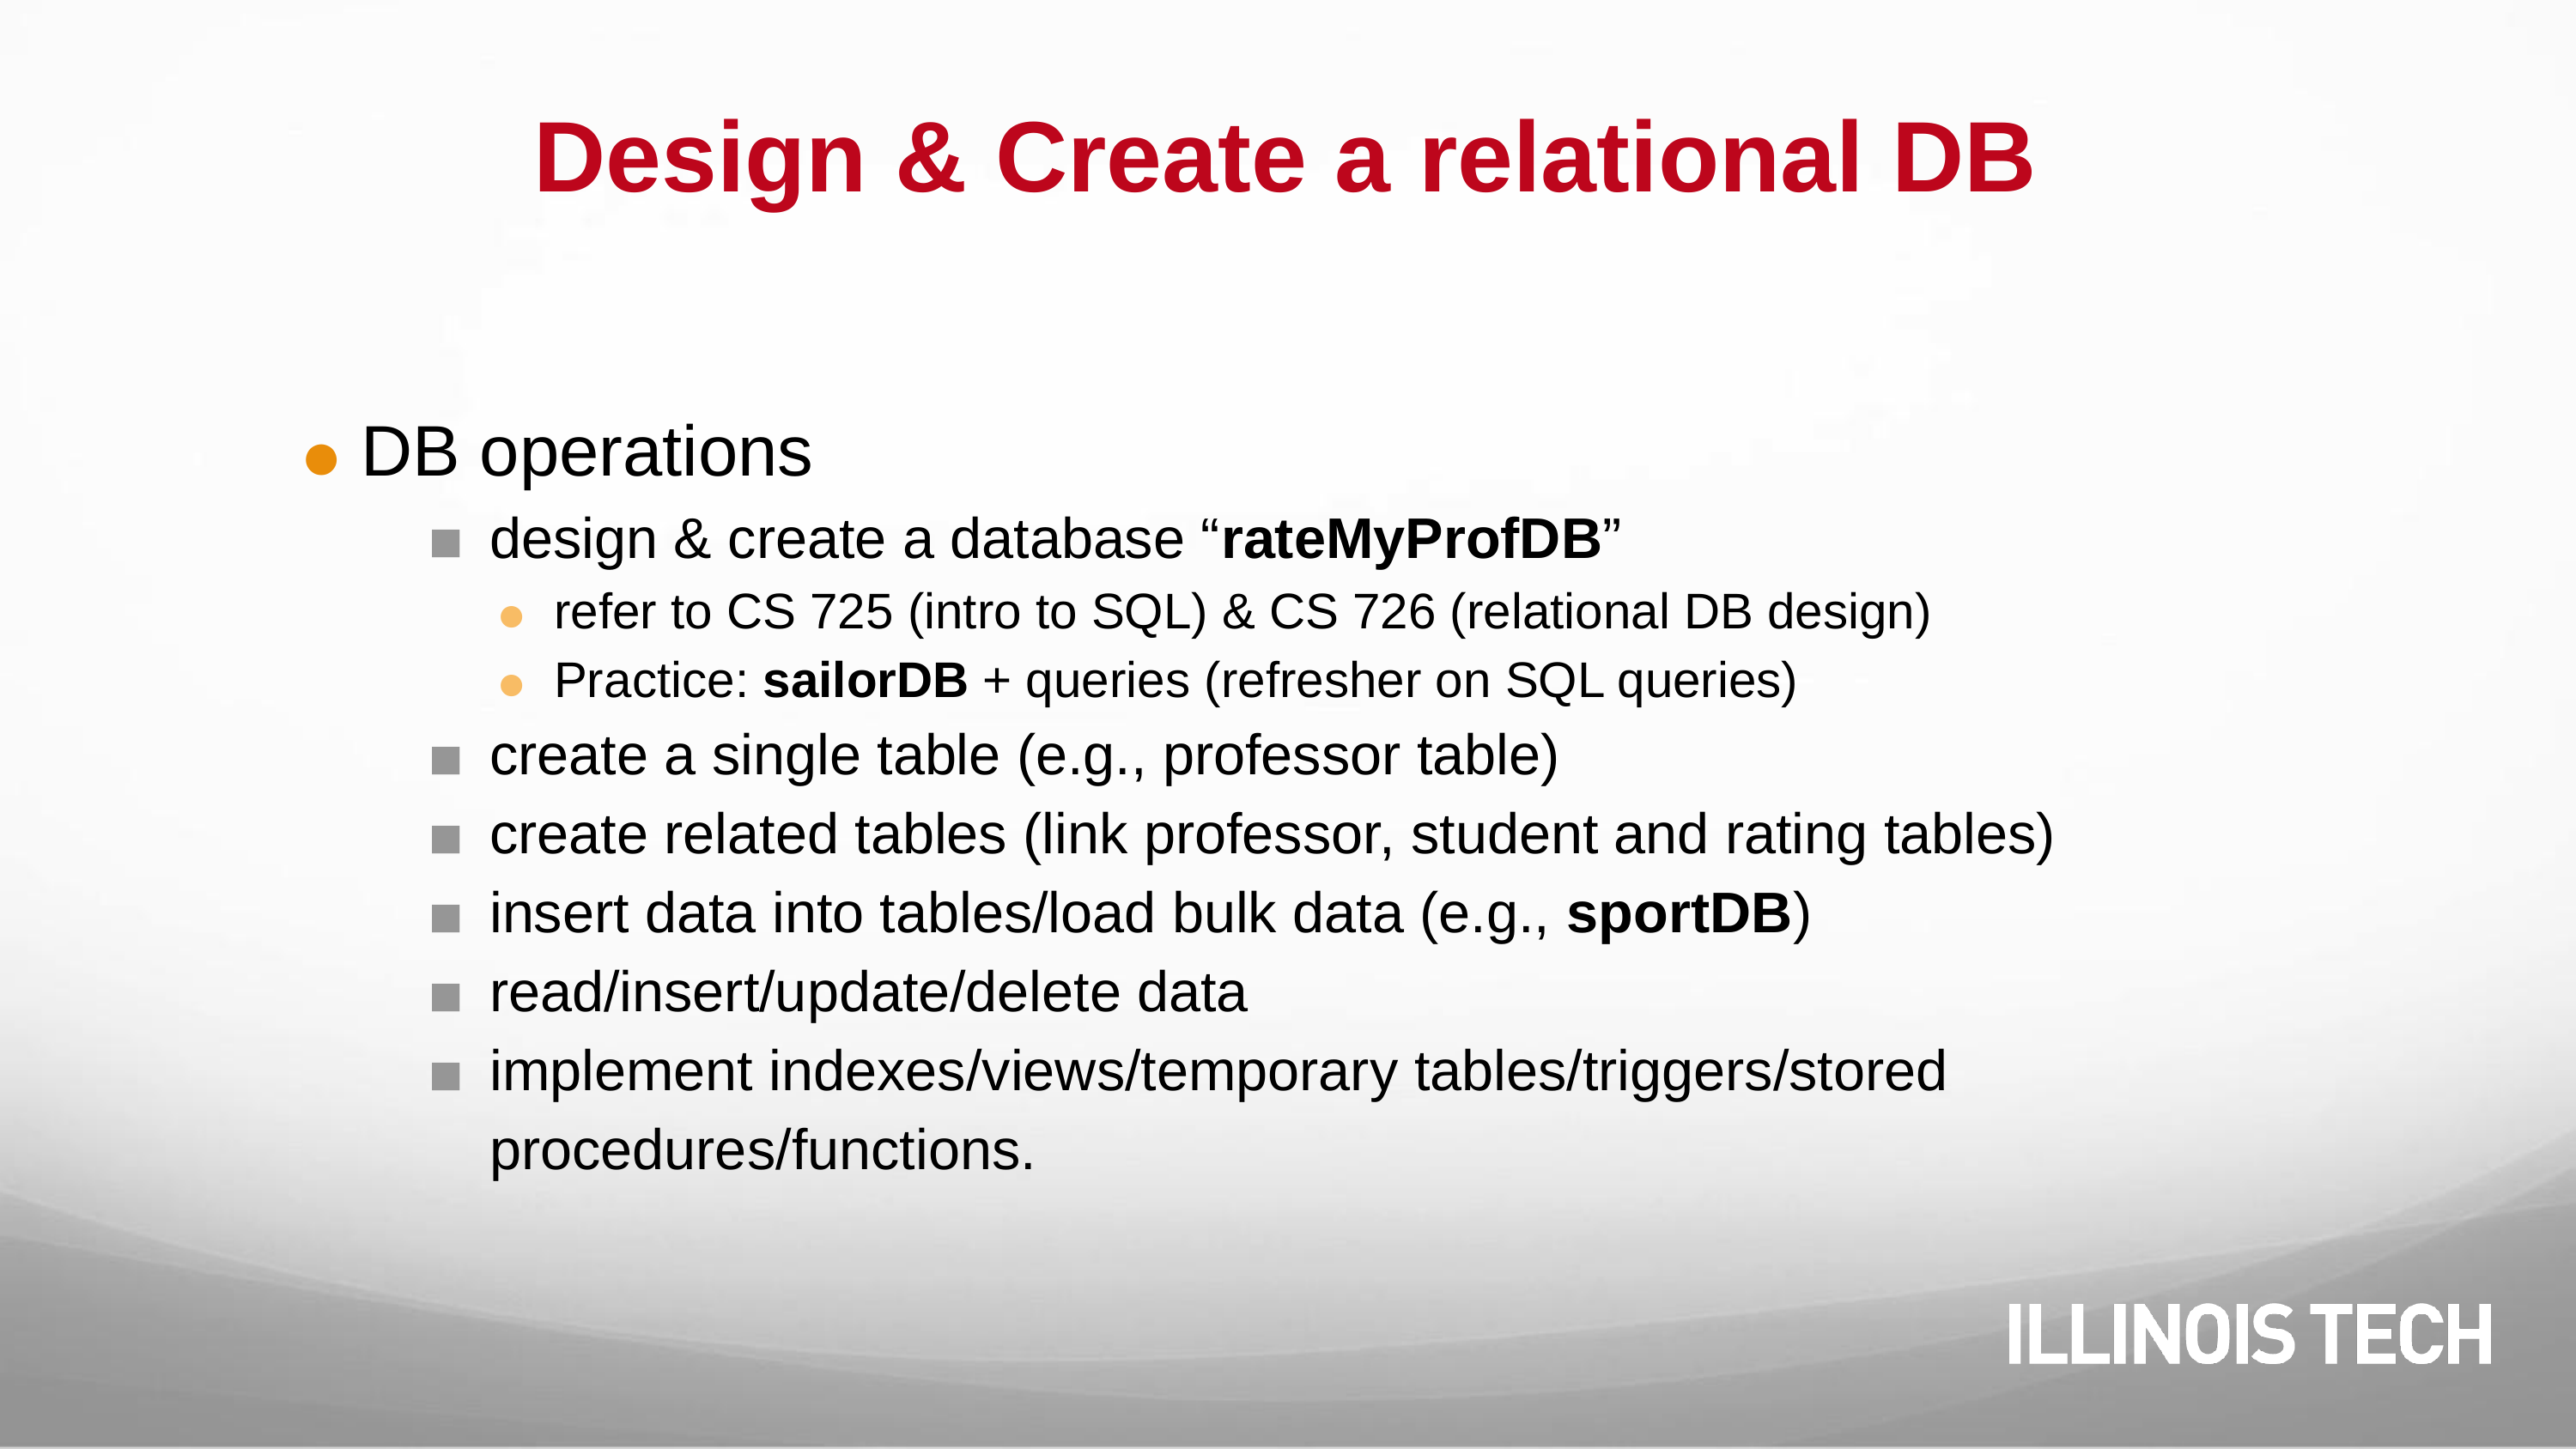

# Design & Create a relational DB

DB operations
design & create a database “rateMyProfDB”
refer to CS 725 (intro to SQL) & CS 726 (relational DB design)
Practice: sailorDB + queries (refresher on SQL queries)
create a single table (e.g., professor table)
create related tables (link professor, student and rating tables)
insert data into tables/load bulk data (e.g., sportDB)
read/insert/update/delete data
implement indexes/views/temporary tables/triggers/stored procedures/functions.